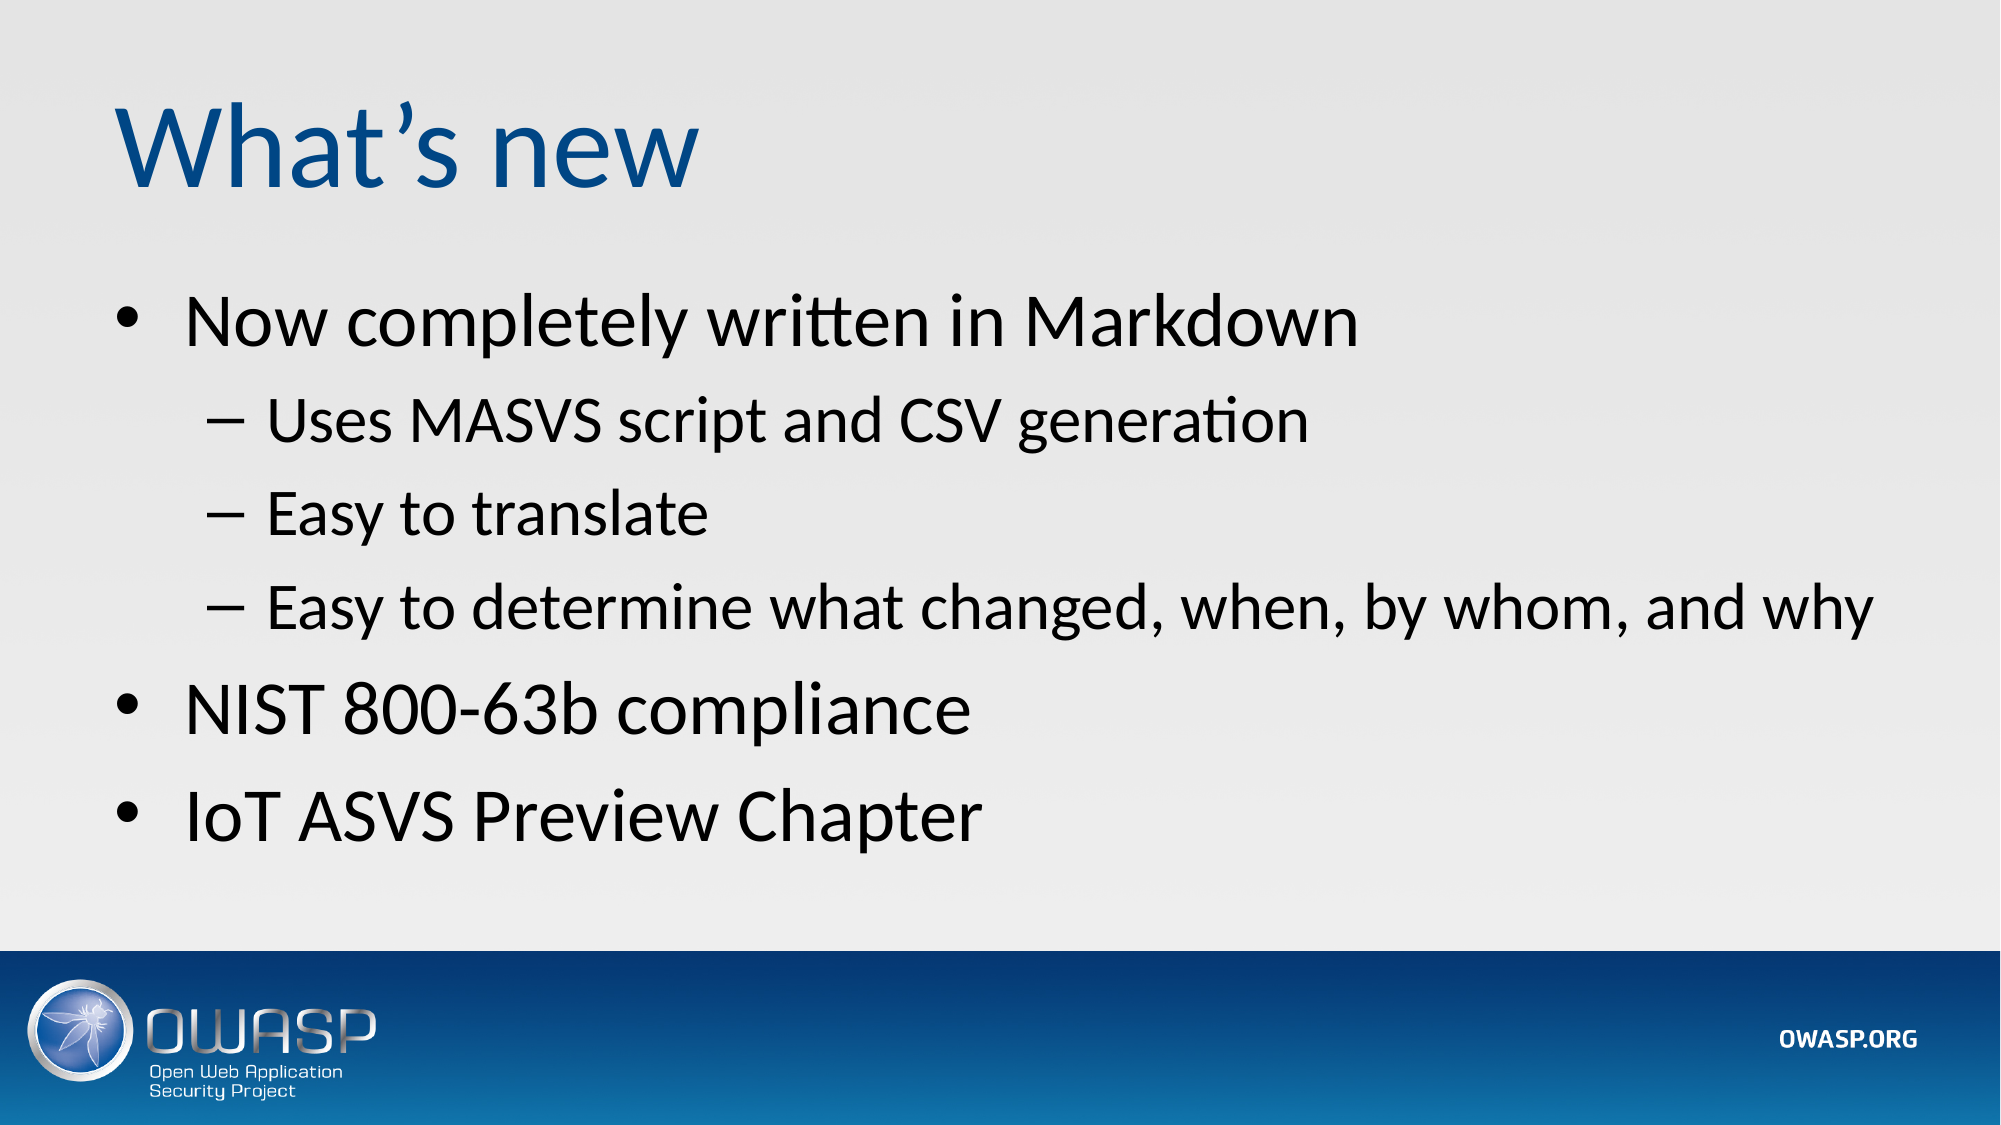

# What’s new
Now completely written in Markdown
Uses MASVS script and CSV generation
Easy to translate
Easy to determine what changed, when, by whom, and why
NIST 800-63b compliance
IoT ASVS Preview Chapter